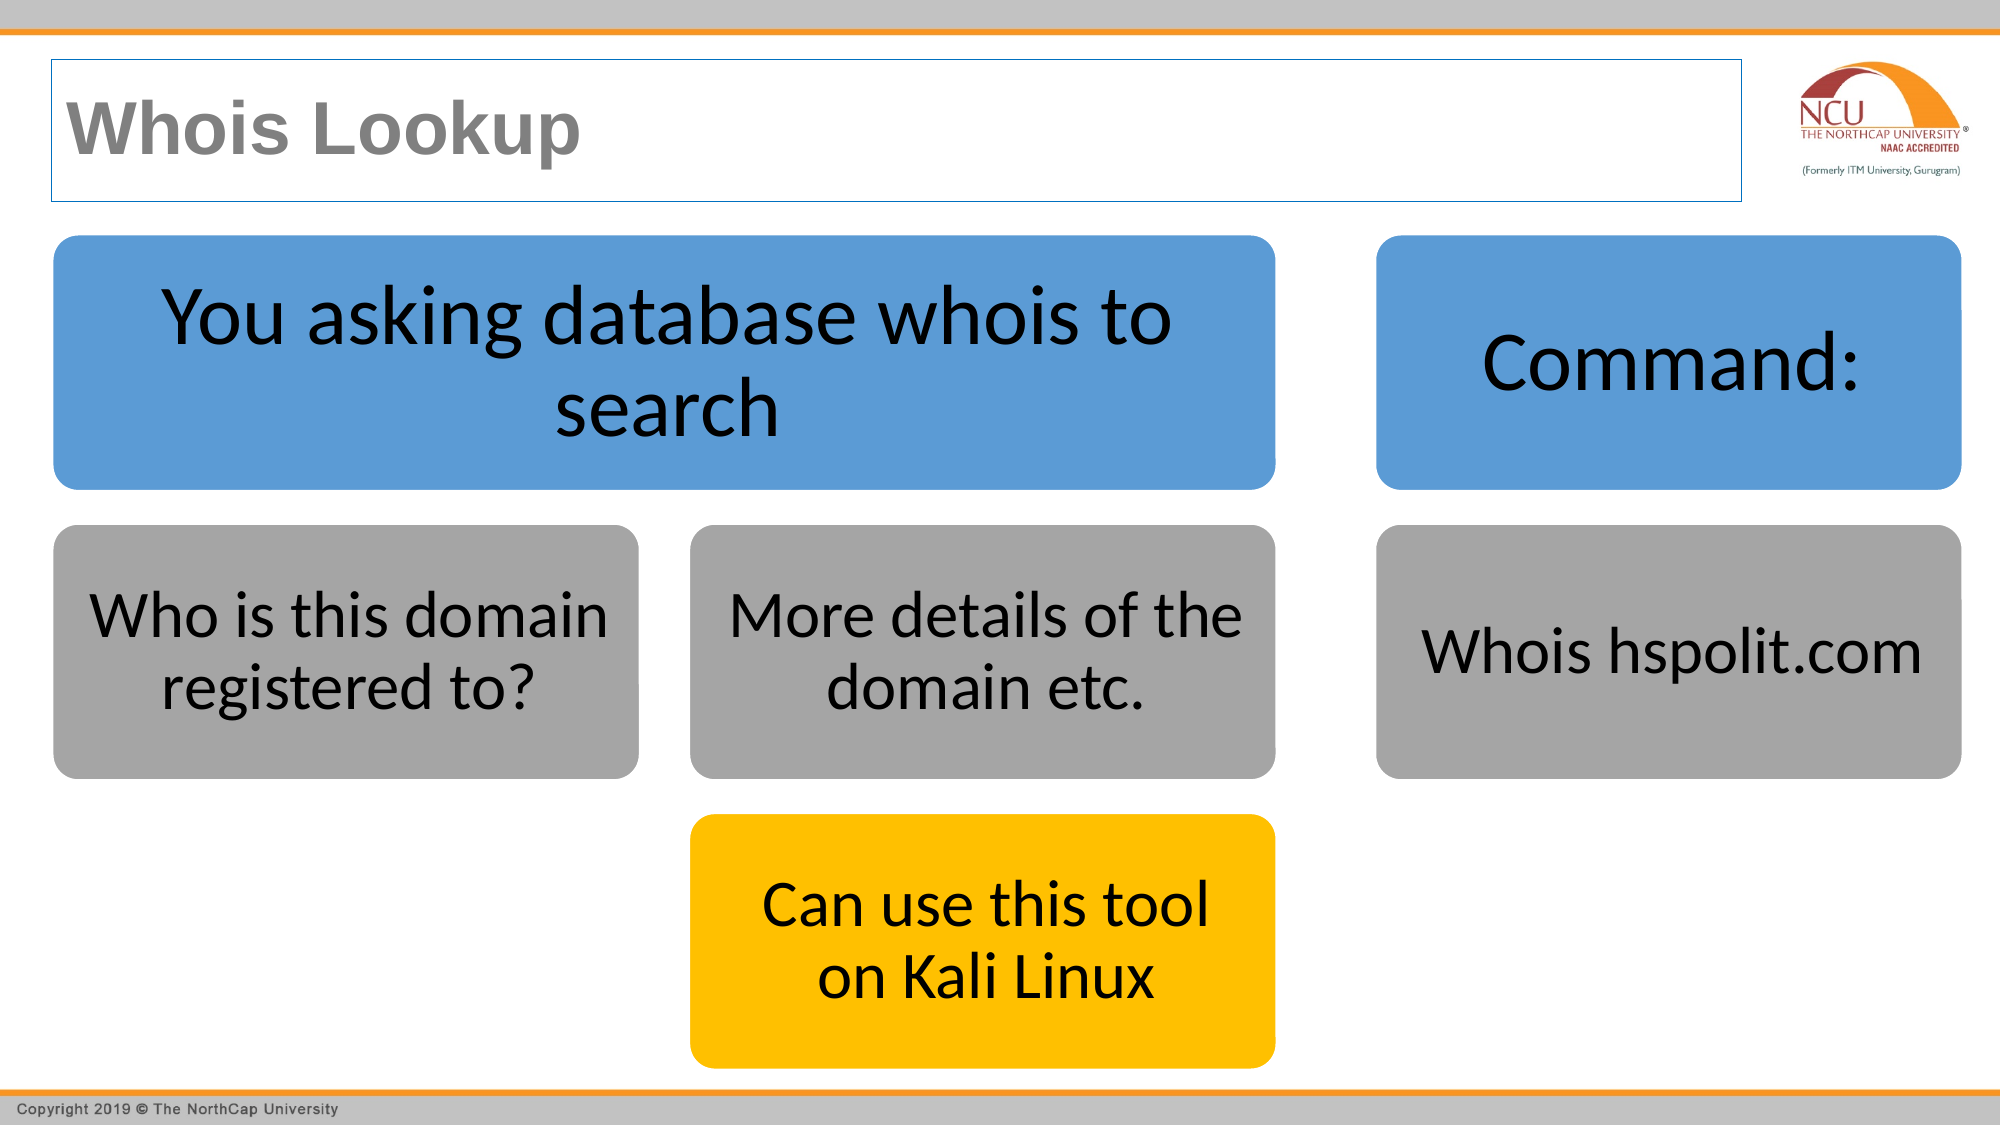

# Whois Lookup
You asking database whois to search
Who is this domain registered to?
More details of the domain etc.
Can use this tool on Kali Linux
Command:
Whois hspolit.com